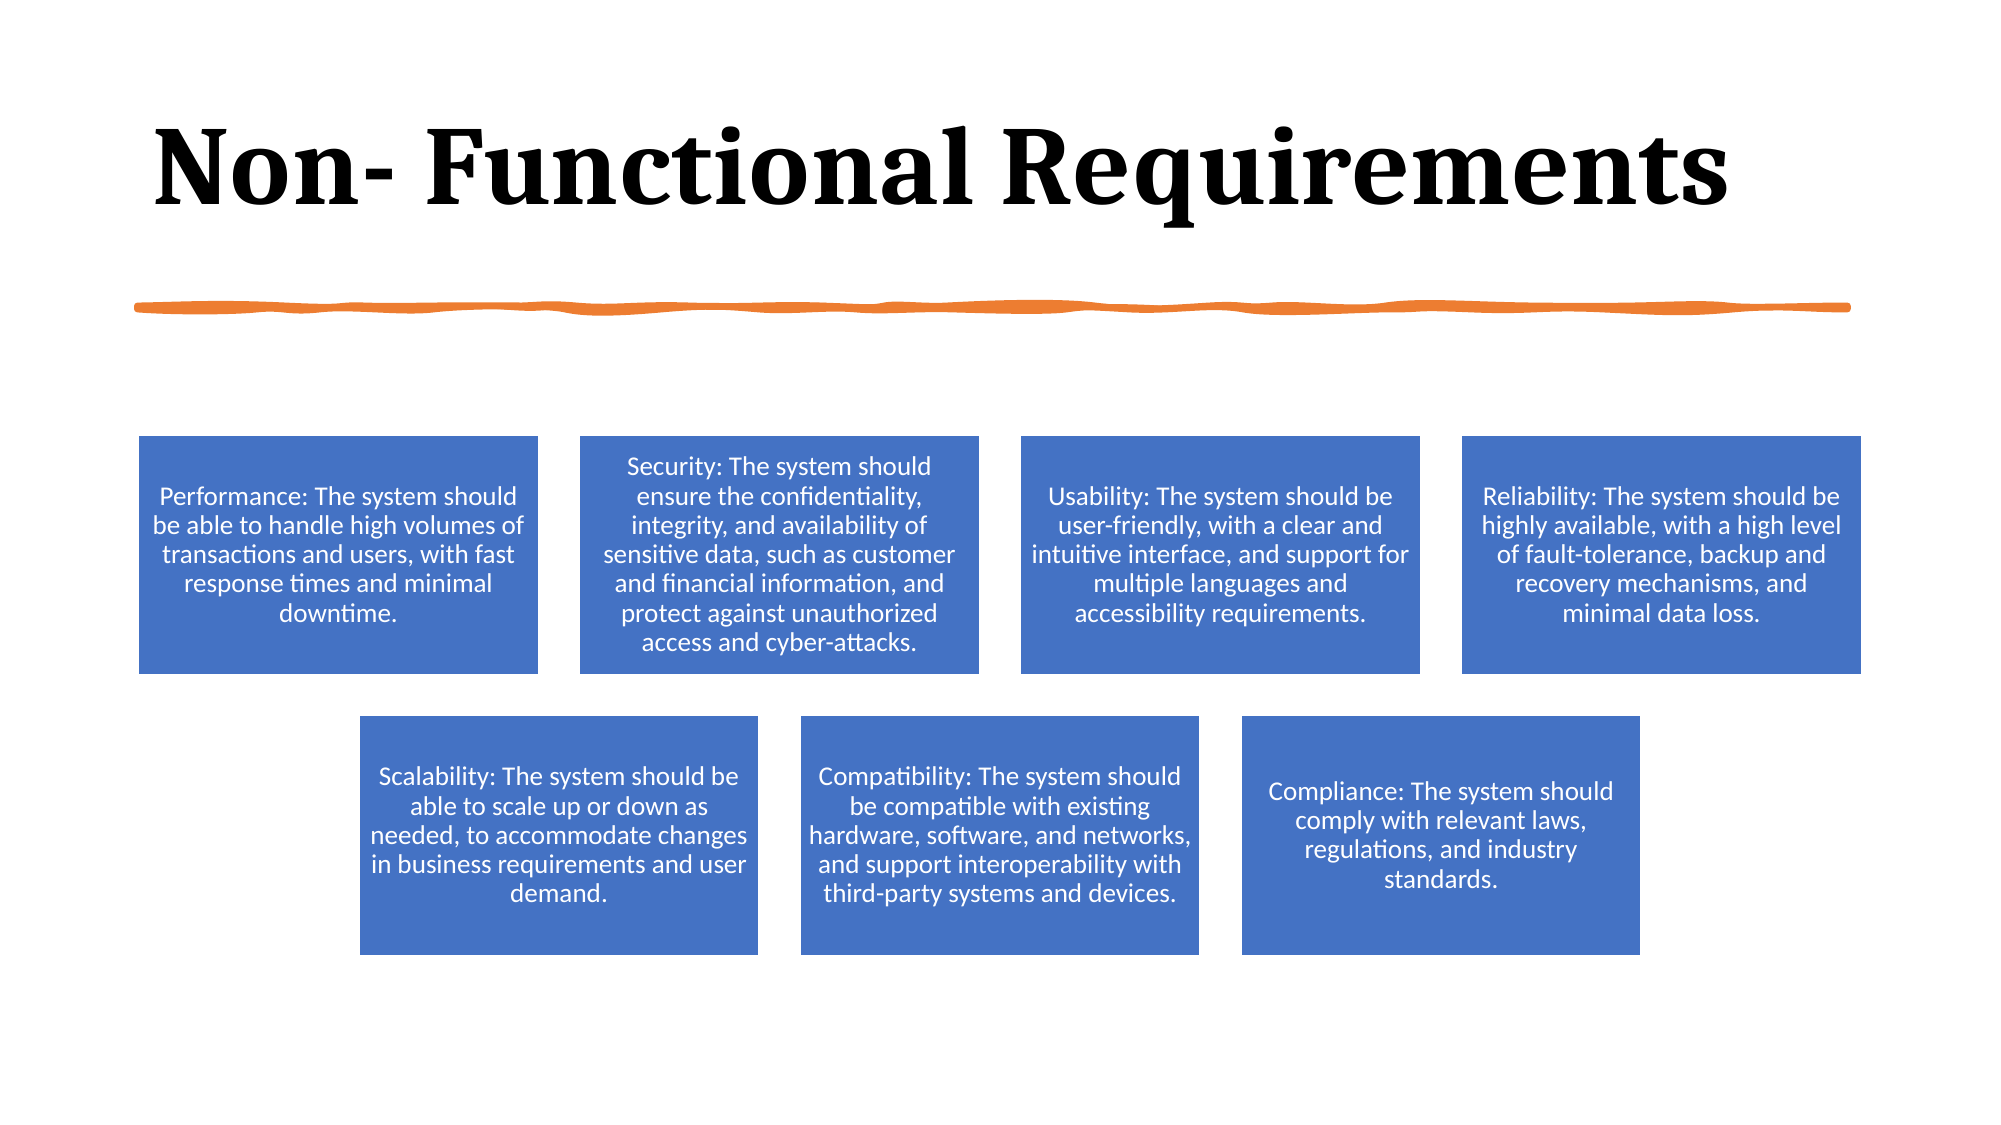

# Non- Functional Requirements

Performance: The system should be able to handle high volumes of transactions and users, with fast response times and minimal downtime.
Security: The system should ensure the confidentiality, integrity, and availability of sensitive data, such as customer and financial information, and protect against unauthorized access and cyber-attacks.
Usability: The system should be user-friendly, with a clear and intuitive interface, and support for multiple languages and accessibility requirements.
Reliability: The system should be highly available, with a high level of fault-tolerance, backup and recovery mechanisms, and minimal data loss.
Scalability: The system should be able to scale up or down as needed, to accommodate changes in business requirements and user demand.
Compatibility: The system should be compatible with existing hardware, software, and networks, and support interoperability with third-party systems and devices.
Compliance: The system should comply with relevant laws, regulations, and industry standards.